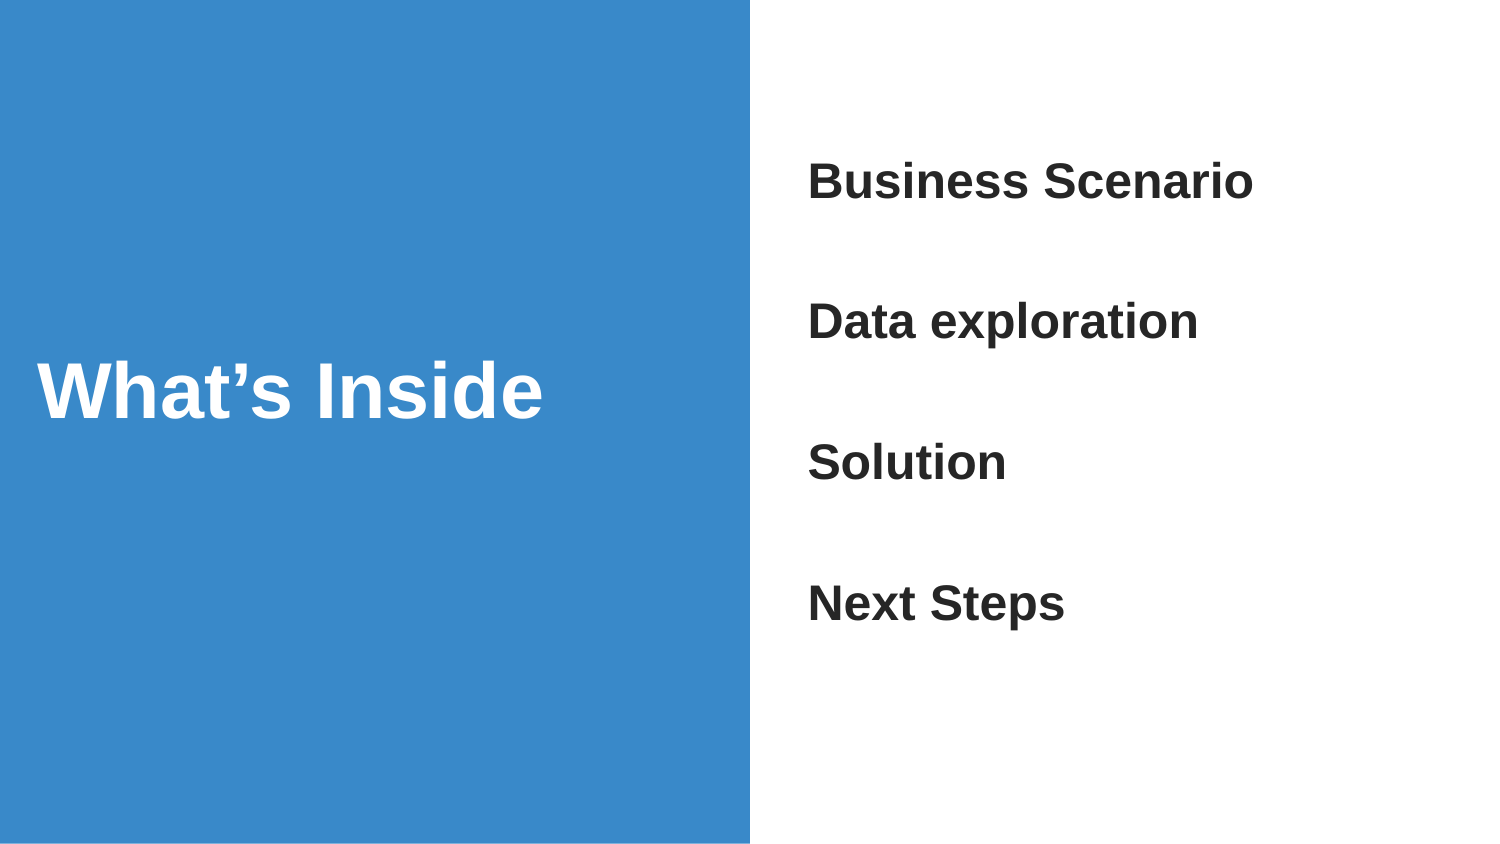

Business Scenario

Data exploration

Solution

Next Steps
# What’s Inside